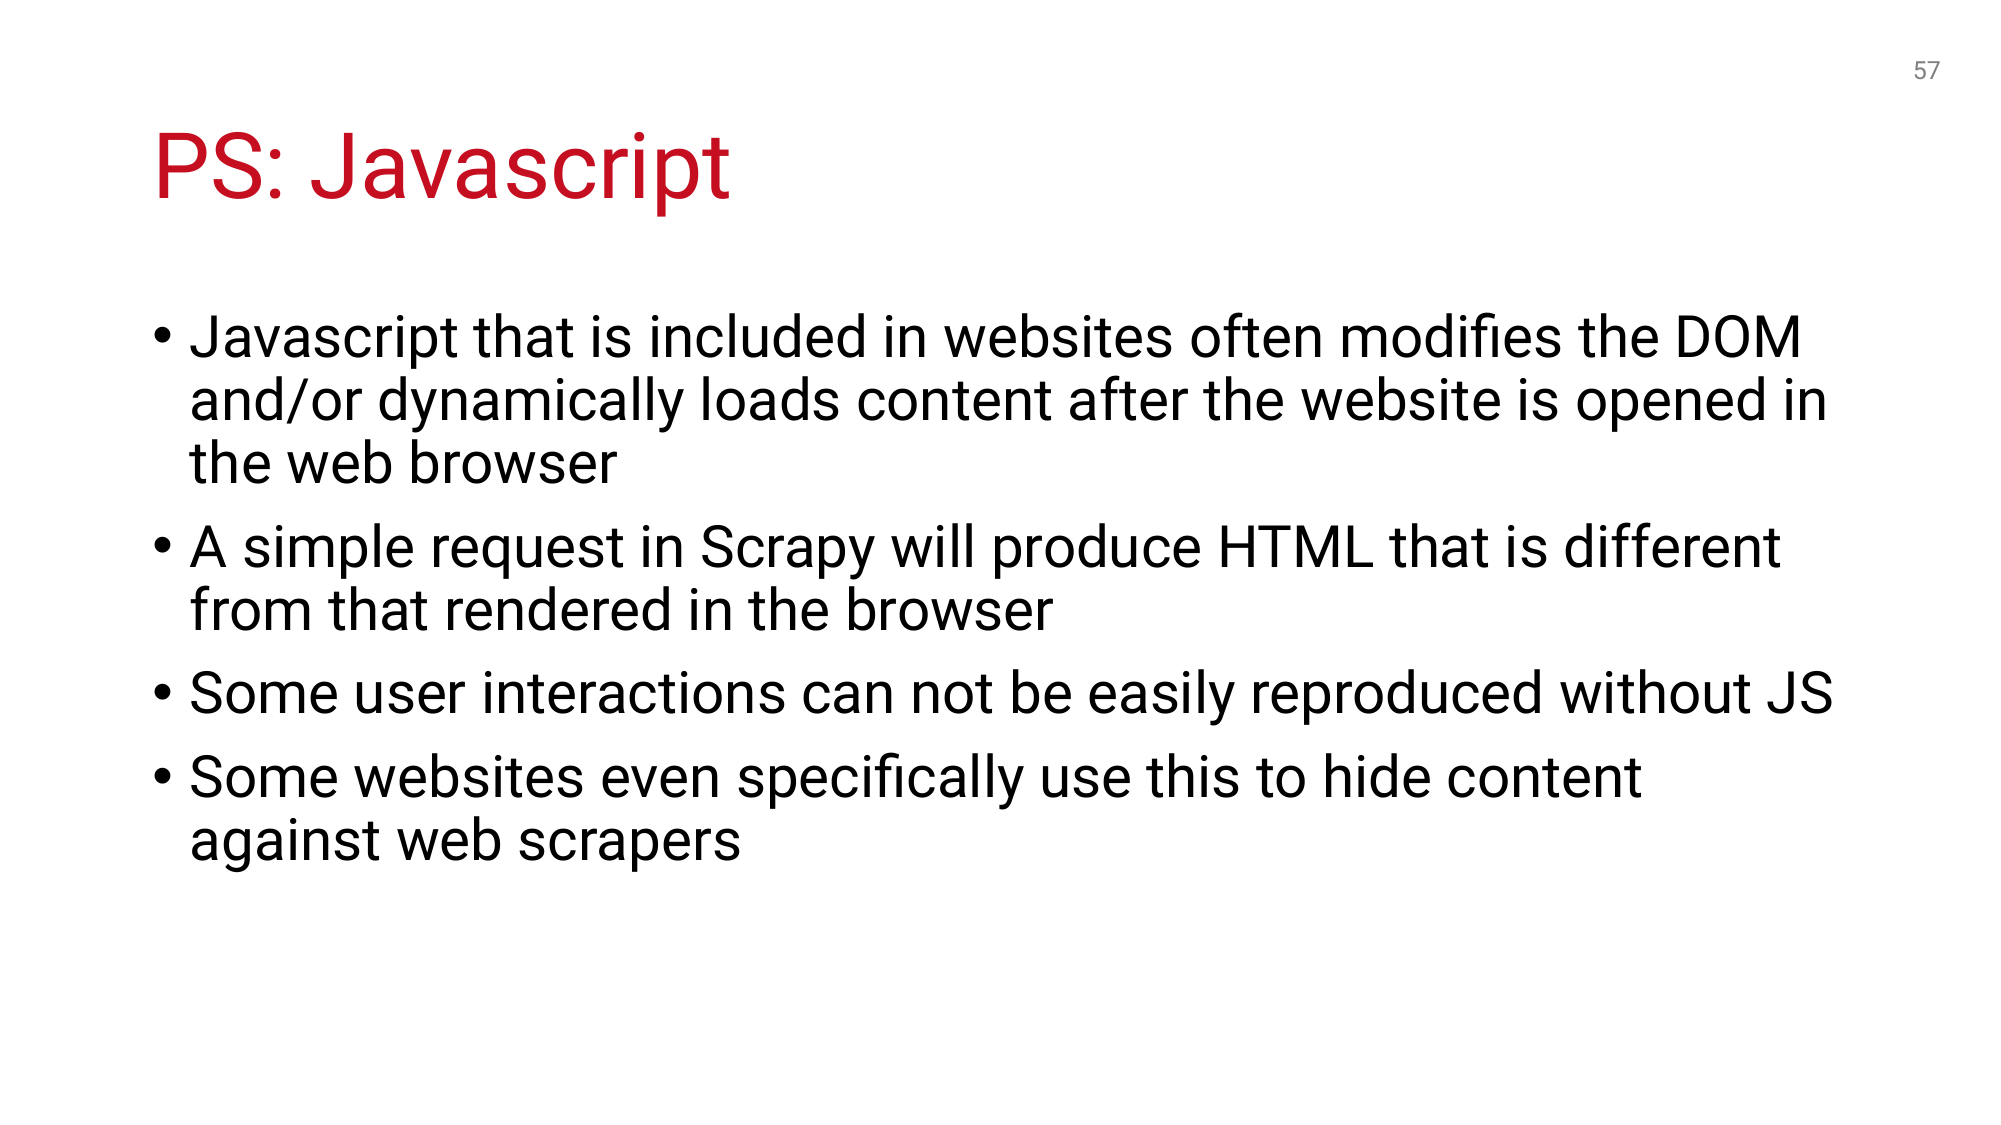

57
# PS: Javascript
Javascript that is included in websites often modifies the DOM and/or dynamically loads content after the website is opened in the web browser
A simple request in Scrapy will produce HTML that is different from that rendered in the browser
Some user interactions can not be easily reproduced without JS
Some websites even specifically use this to hide content against web scrapers